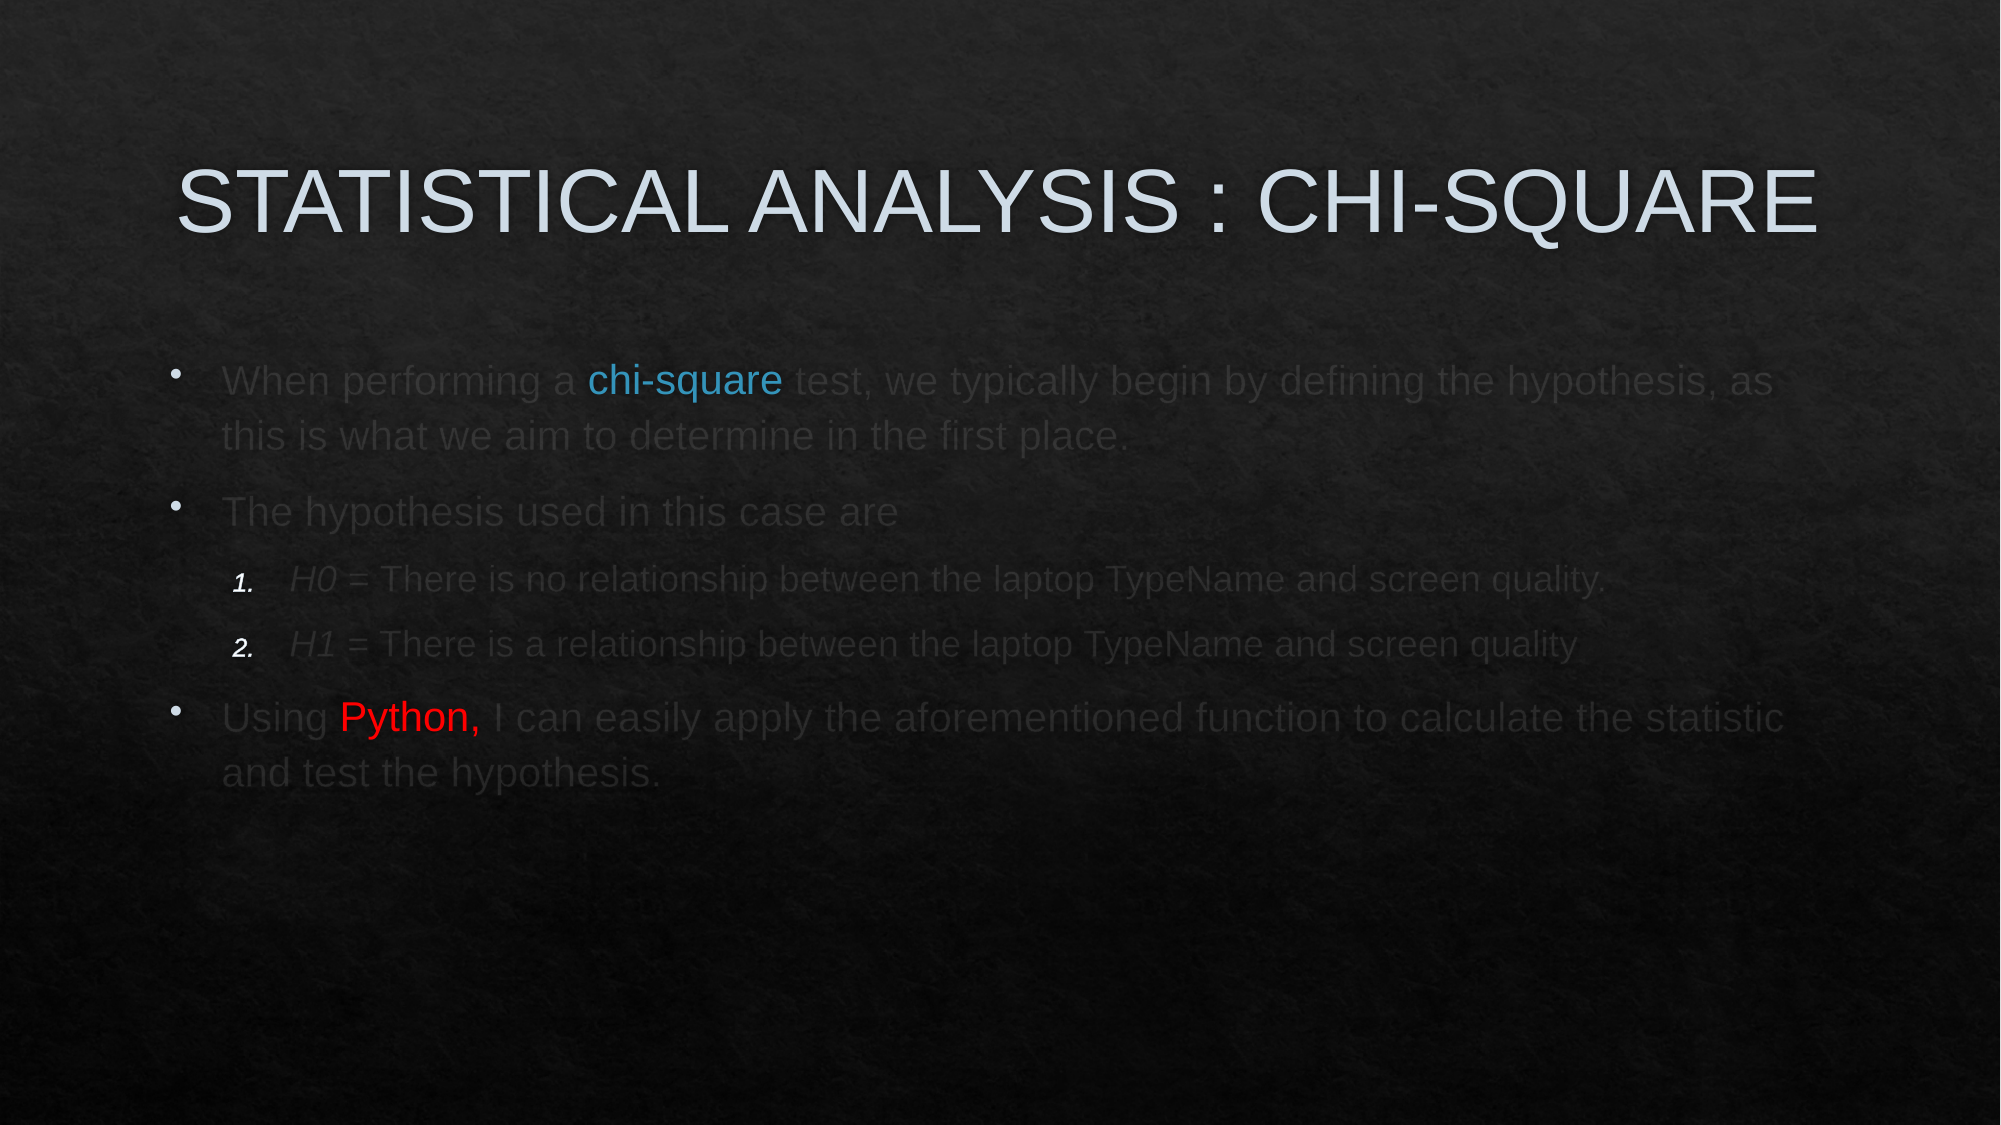

# STATISTICAL ANALYSIS : CHI-SQUARE
When performing a chi-square test, we typically begin by defining the hypothesis, as this is what we aim to determine in the first place.
The hypothesis used in this case are
H0 = There is no relationship between the laptop TypeName and screen quality.
H1 = There is a relationship between the laptop TypeName and screen quality
Using Python, I can easily apply the aforementioned function to calculate the statistic and test the hypothesis.